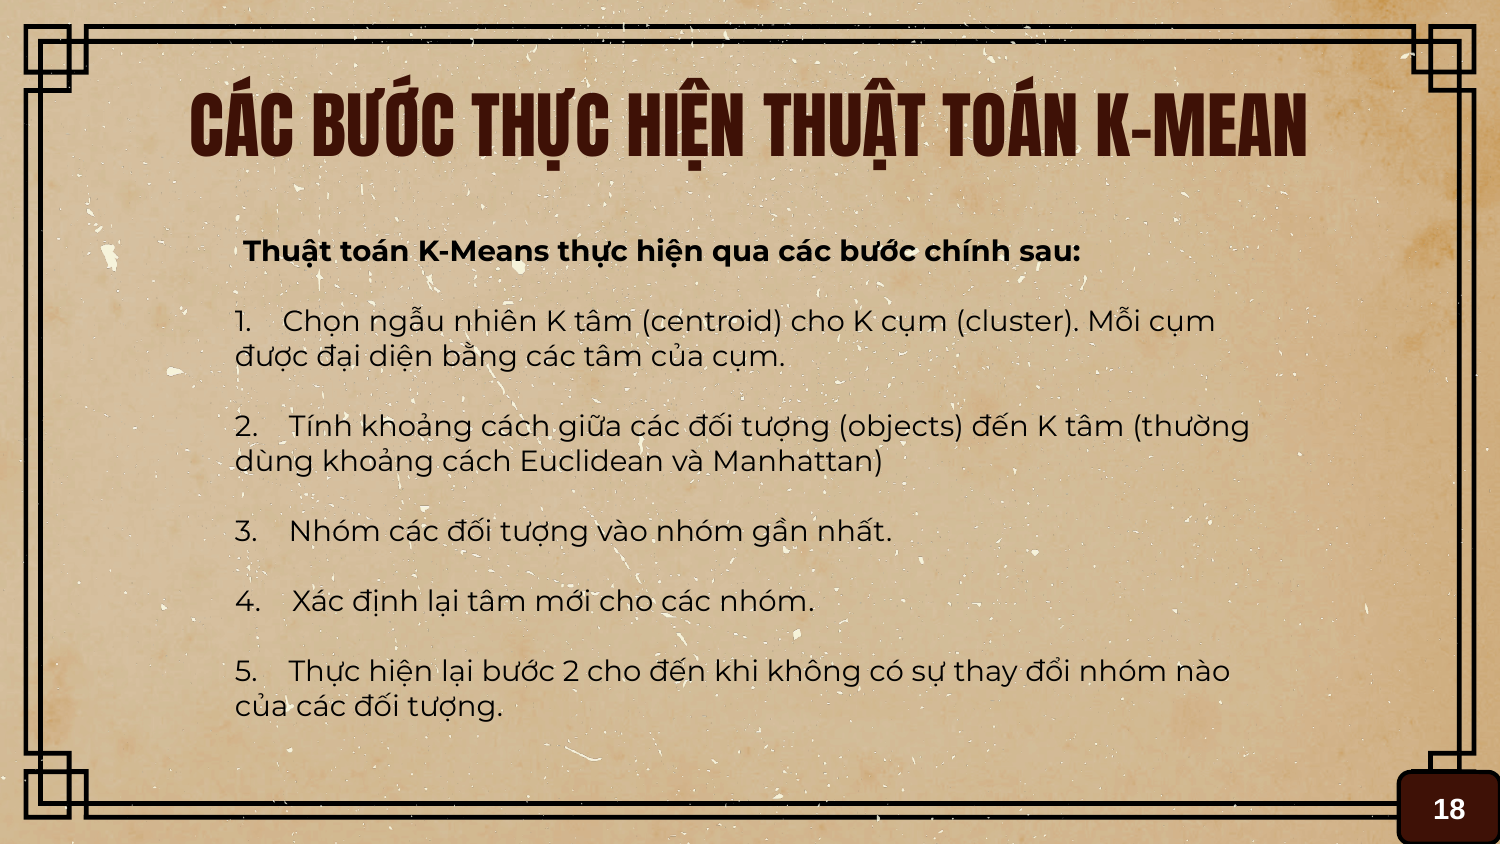

CÁC BƯỚC THỰC HIỆN THUẬT TOÁN K-MEAN
 Thuật toán K-Means thực hiện qua các bước chính sau:

1.    Chọn ngẫu nhiên K tâm (centroid) cho K cụm (cluster). Mỗi cụm được đại diện bằng các tâm của cụm.

2.    Tính khoảng cách giữa các đối tượng (objects) đến K tâm (thường dùng khoảng cách Euclidean và Manhattan)

3.    Nhóm các đối tượng vào nhóm gần nhất.

4.    Xác định lại tâm mới cho các nhóm.

5.    Thực hiện lại bước 2 cho đến khi không có sự thay đổi nhóm nào của các đối tượng.
18